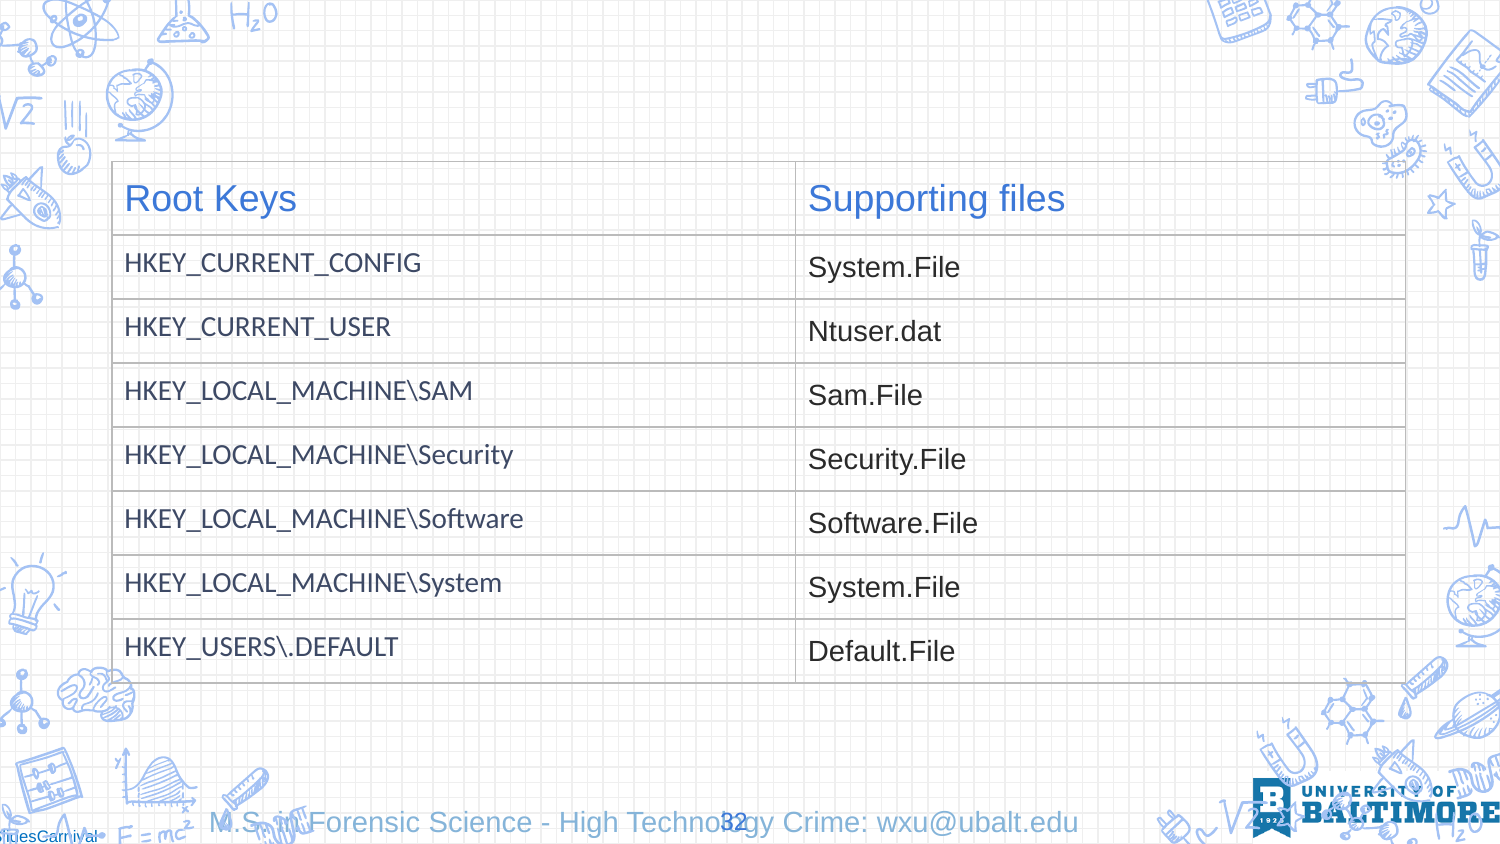

| Root Keys | Supporting files |
| --- | --- |
| HKEY\_CURRENT\_CONFIG | System.File |
| HKEY\_CURRENT\_USER | Ntuser.dat |
| HKEY\_LOCAL\_MACHINE\SAM | Sam.File |
| HKEY\_LOCAL\_MACHINE\Security | Security.File |
| HKEY\_LOCAL\_MACHINE\Software | Software.File |
| HKEY\_LOCAL\_MACHINE\System | System.File |
| HKEY\_USERS\.DEFAULT | Default.File |
32